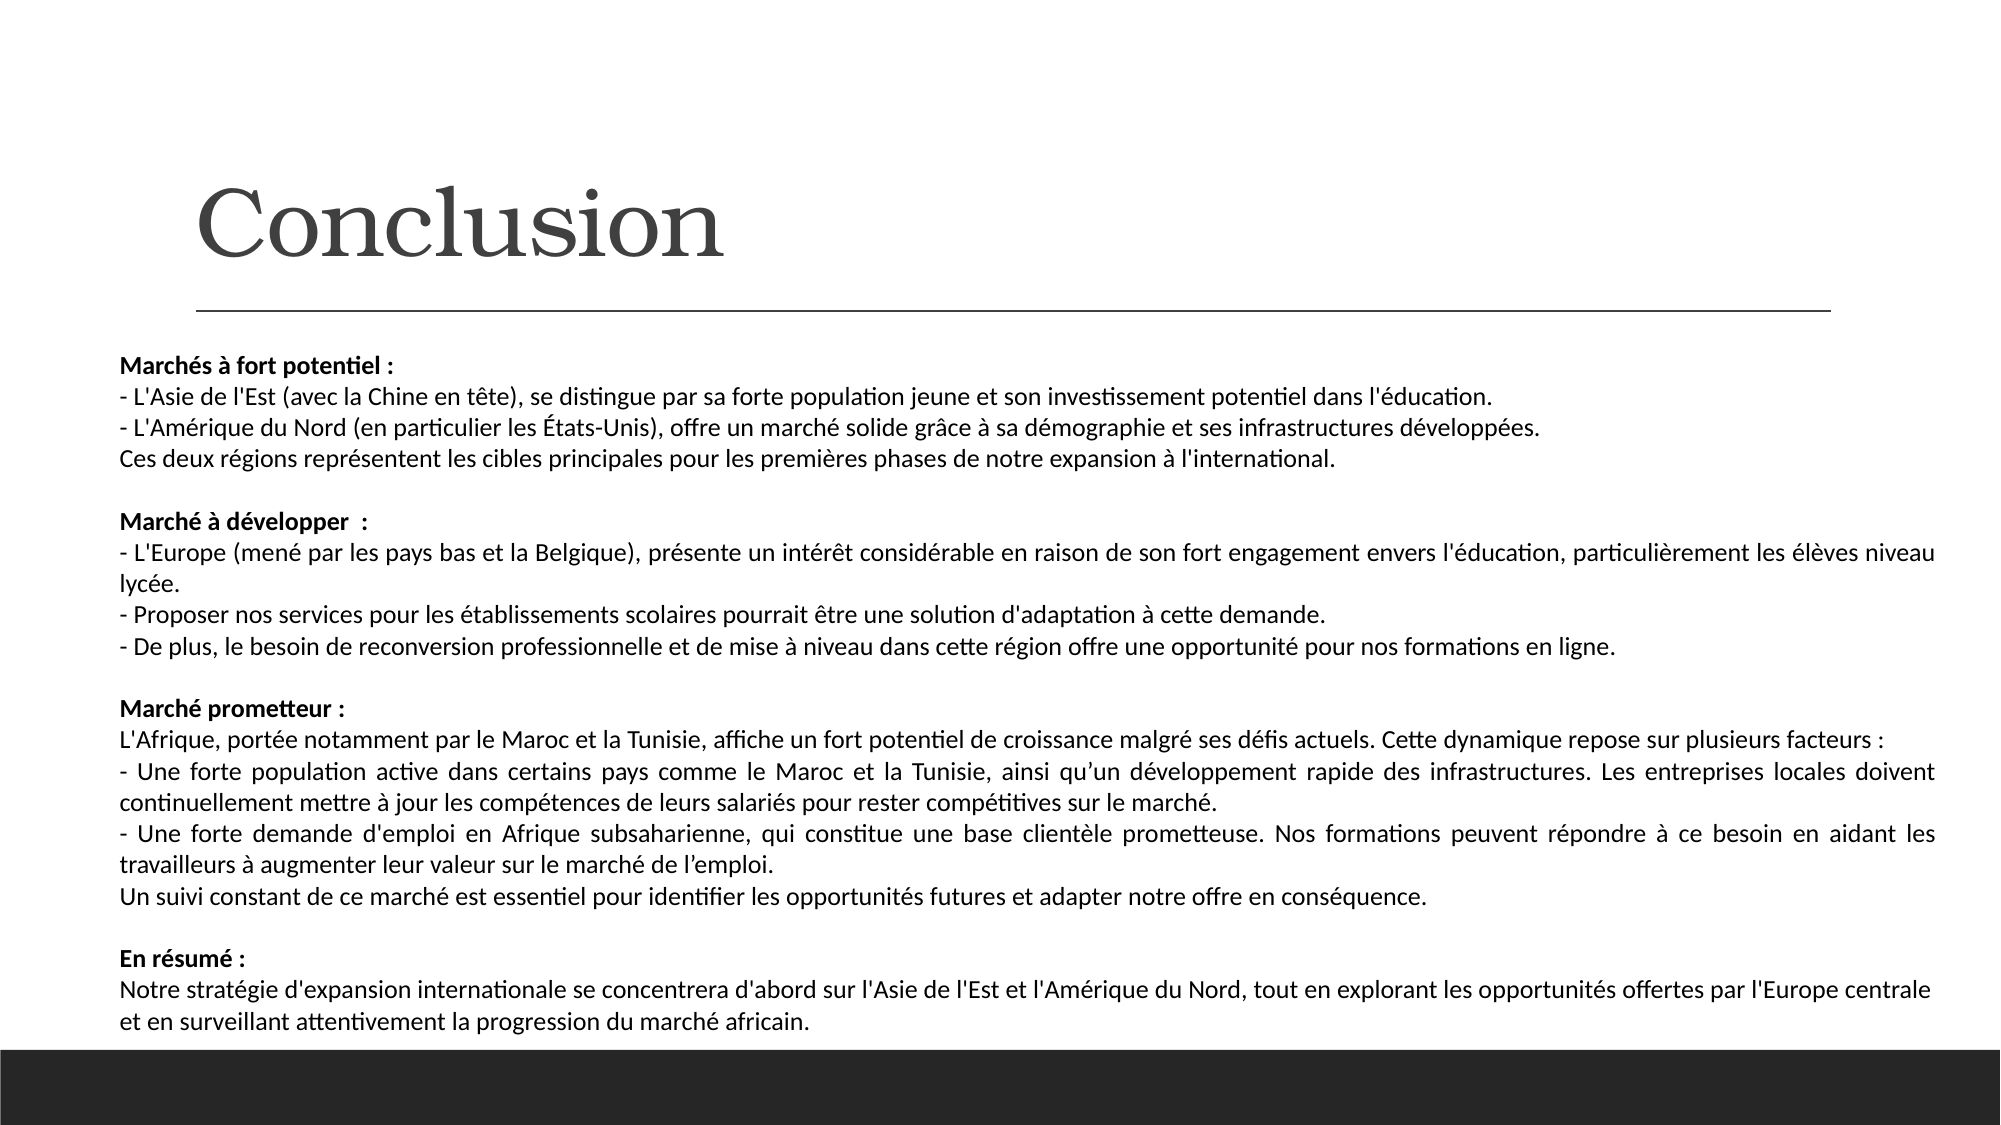

# Conclusion
Marchés à fort potentiel :
- L'Asie de l'Est (avec la Chine en tête), se distingue par sa forte population jeune et son investissement potentiel dans l'éducation.
- L'Amérique du Nord (en particulier les États-Unis), offre un marché solide grâce à sa démographie et ses infrastructures développées.
Ces deux régions représentent les cibles principales pour les premières phases de notre expansion à l'international.
Marché à développer  :
- L'Europe (mené par les pays bas et la Belgique), présente un intérêt considérable en raison de son fort engagement envers l'éducation, particulièrement les élèves niveau lycée.
- Proposer nos services pour les établissements scolaires pourrait être une solution d'adaptation à cette demande.
- De plus, le besoin de reconversion professionnelle et de mise à niveau dans cette région offre une opportunité pour nos formations en ligne.
Marché prometteur :
L'Afrique, portée notamment par le Maroc et la Tunisie, affiche un fort potentiel de croissance malgré ses défis actuels. Cette dynamique repose sur plusieurs facteurs :
- Une forte population active dans certains pays comme le Maroc et la Tunisie, ainsi qu’un développement rapide des infrastructures. Les entreprises locales doivent continuellement mettre à jour les compétences de leurs salariés pour rester compétitives sur le marché.
- Une forte demande d'emploi en Afrique subsaharienne, qui constitue une base clientèle prometteuse. Nos formations peuvent répondre à ce besoin en aidant les travailleurs à augmenter leur valeur sur le marché de l’emploi.
Un suivi constant de ce marché est essentiel pour identifier les opportunités futures et adapter notre offre en conséquence.
En résumé :
Notre stratégie d'expansion internationale se concentrera d'abord sur l'Asie de l'Est et l'Amérique du Nord, tout en explorant les opportunités offertes par l'Europe centrale et en surveillant attentivement la progression du marché africain.